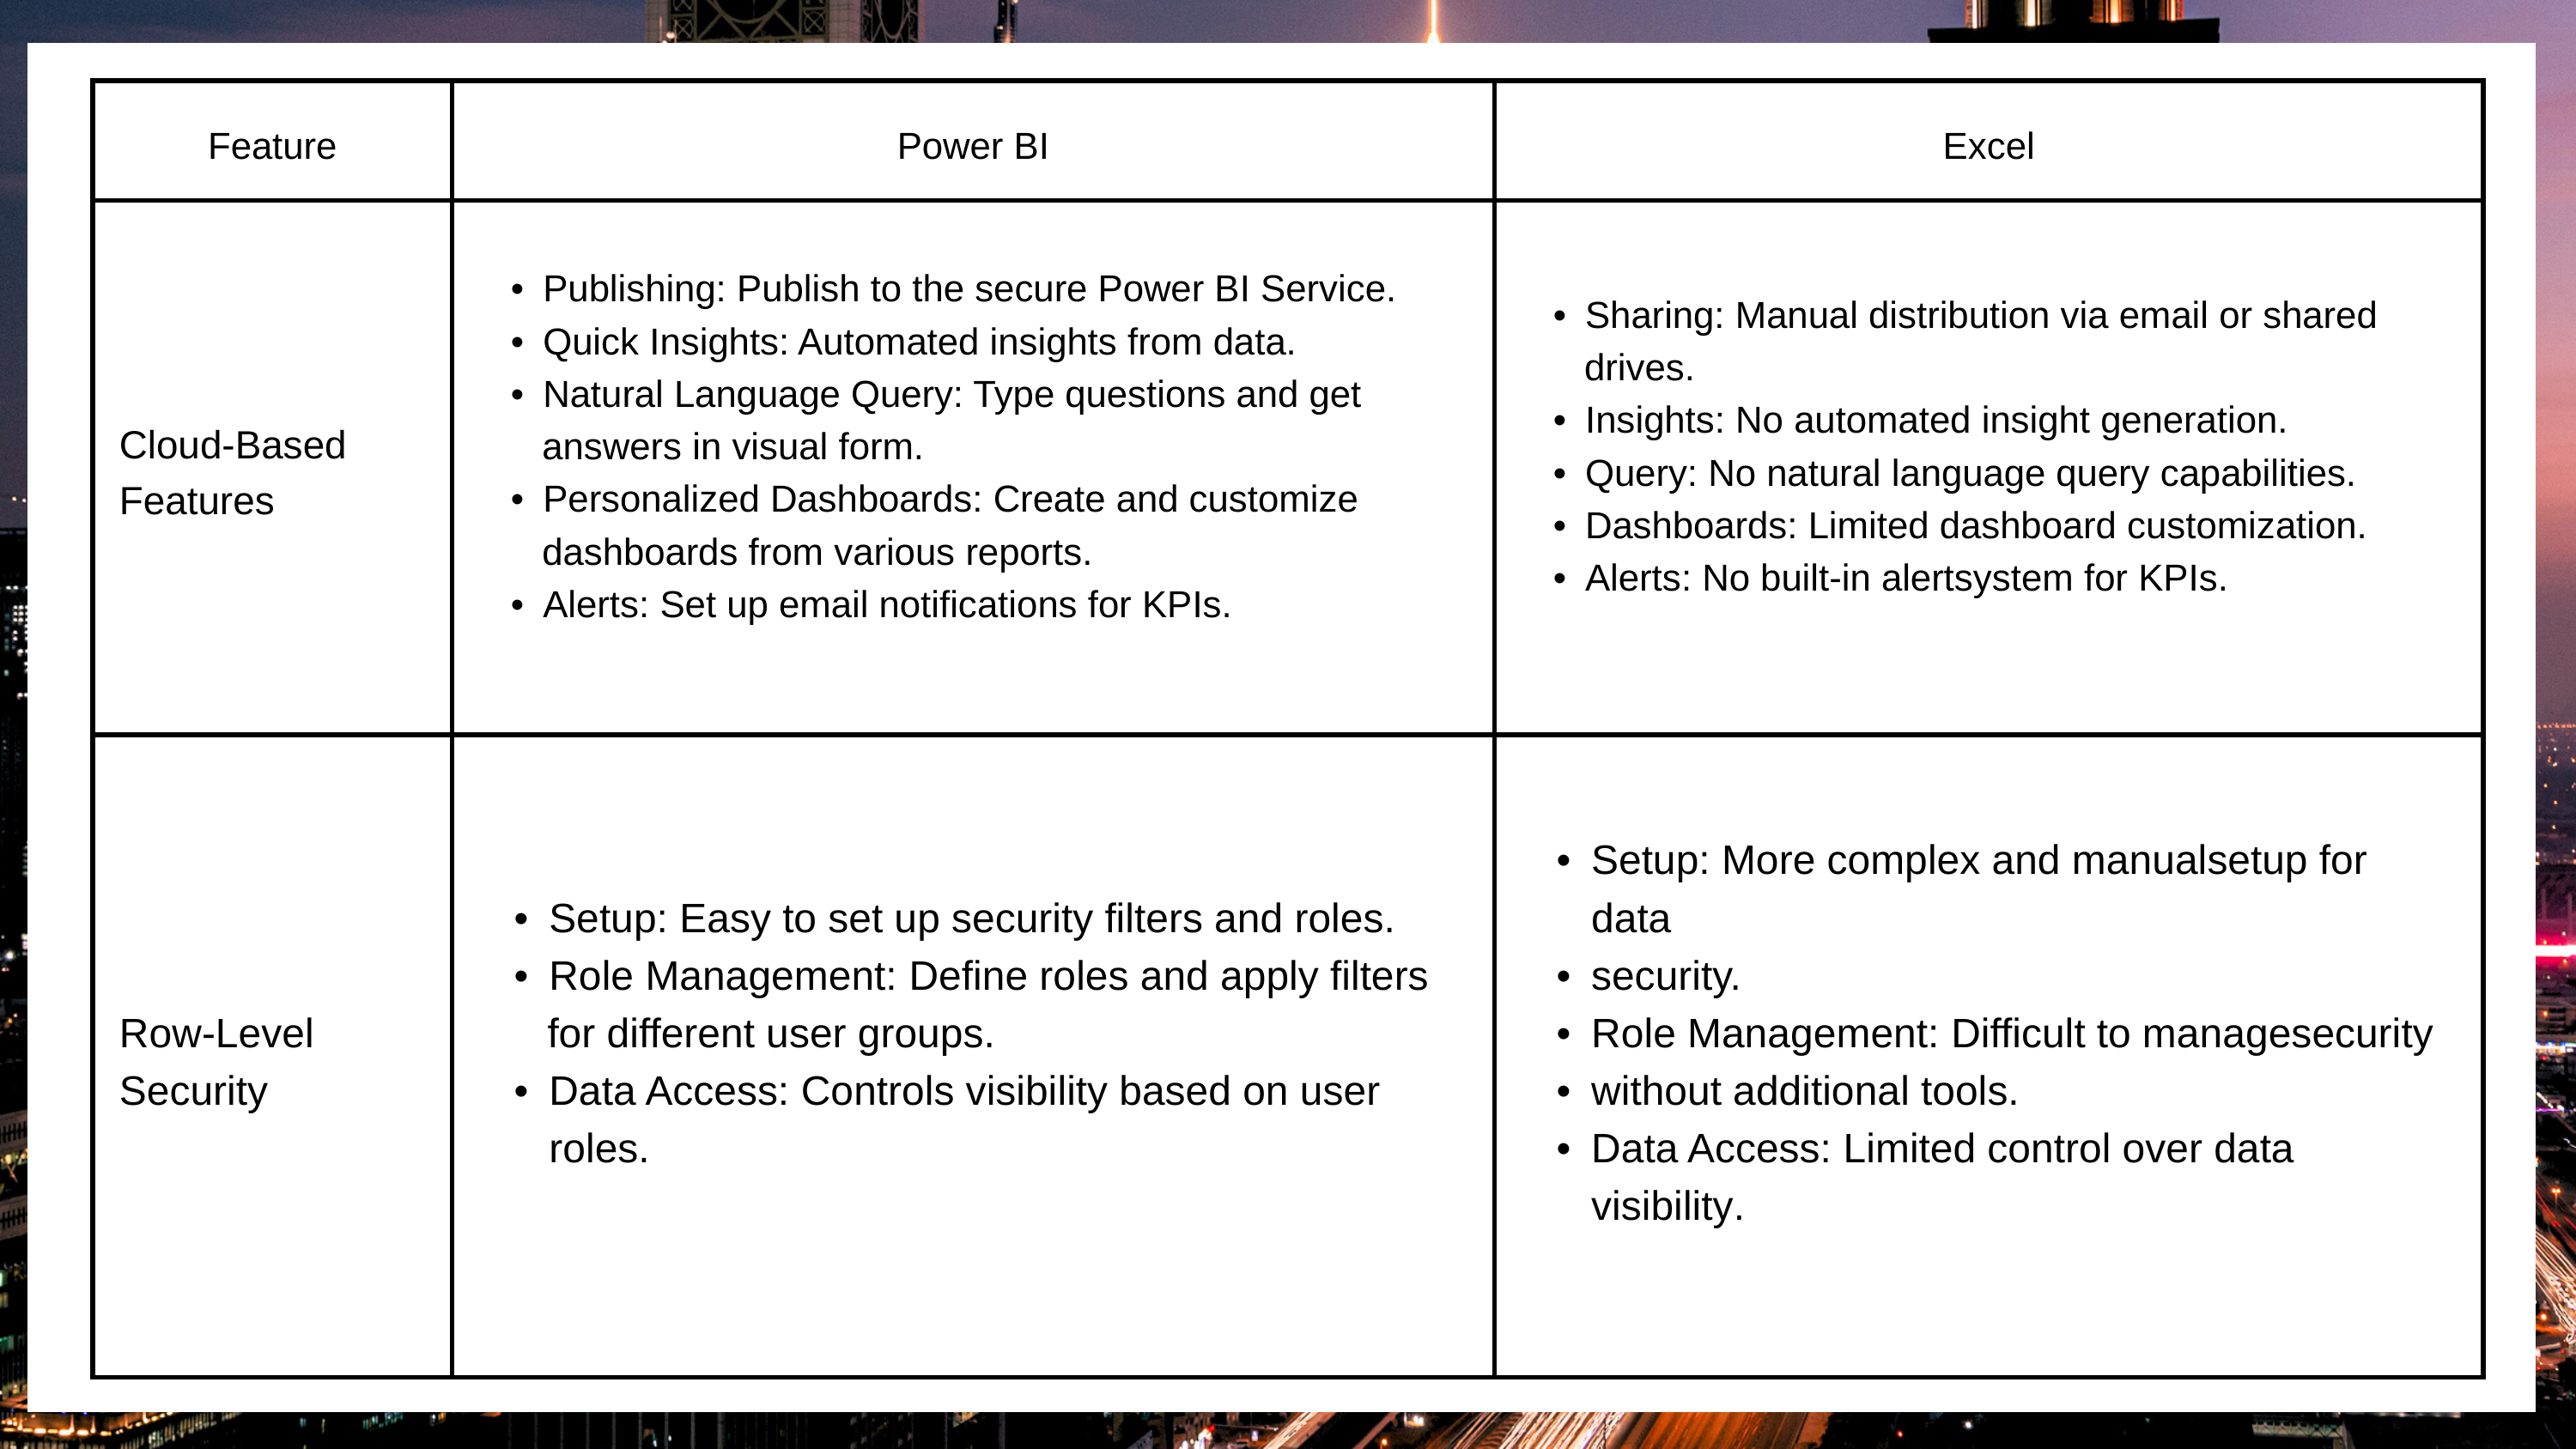

| Feature | Power BI | Excel |
| --- | --- | --- |
| Cloud-Based Features | Publishing: Publish to the secure Power BI Service. Quick Insights: Automated insights from data. Natural Language Query: Type questions and get answers in visual form. Personalized Dashboards: Create and customize dashboards from various reports. Alerts: Set up email notifications for KPIs. | Sharing: Manual distribution via email or shared drives. Insights: No automated insight generation. Query: No natural language query capabilities. Dashboards: Limited dashboard customization. Alerts: No built-in alertsystem for KPIs. |
| Row-Level Security | Setup: Easy to set up security filters and roles. Role Management: Define roles and apply filters for different user groups. Data Access: Controls visibility based on user roles. | Setup: More complex and manualsetup for data security. Role Management: Difficult to managesecurity without additional tools. Data Access: Limited control over data visibility. |